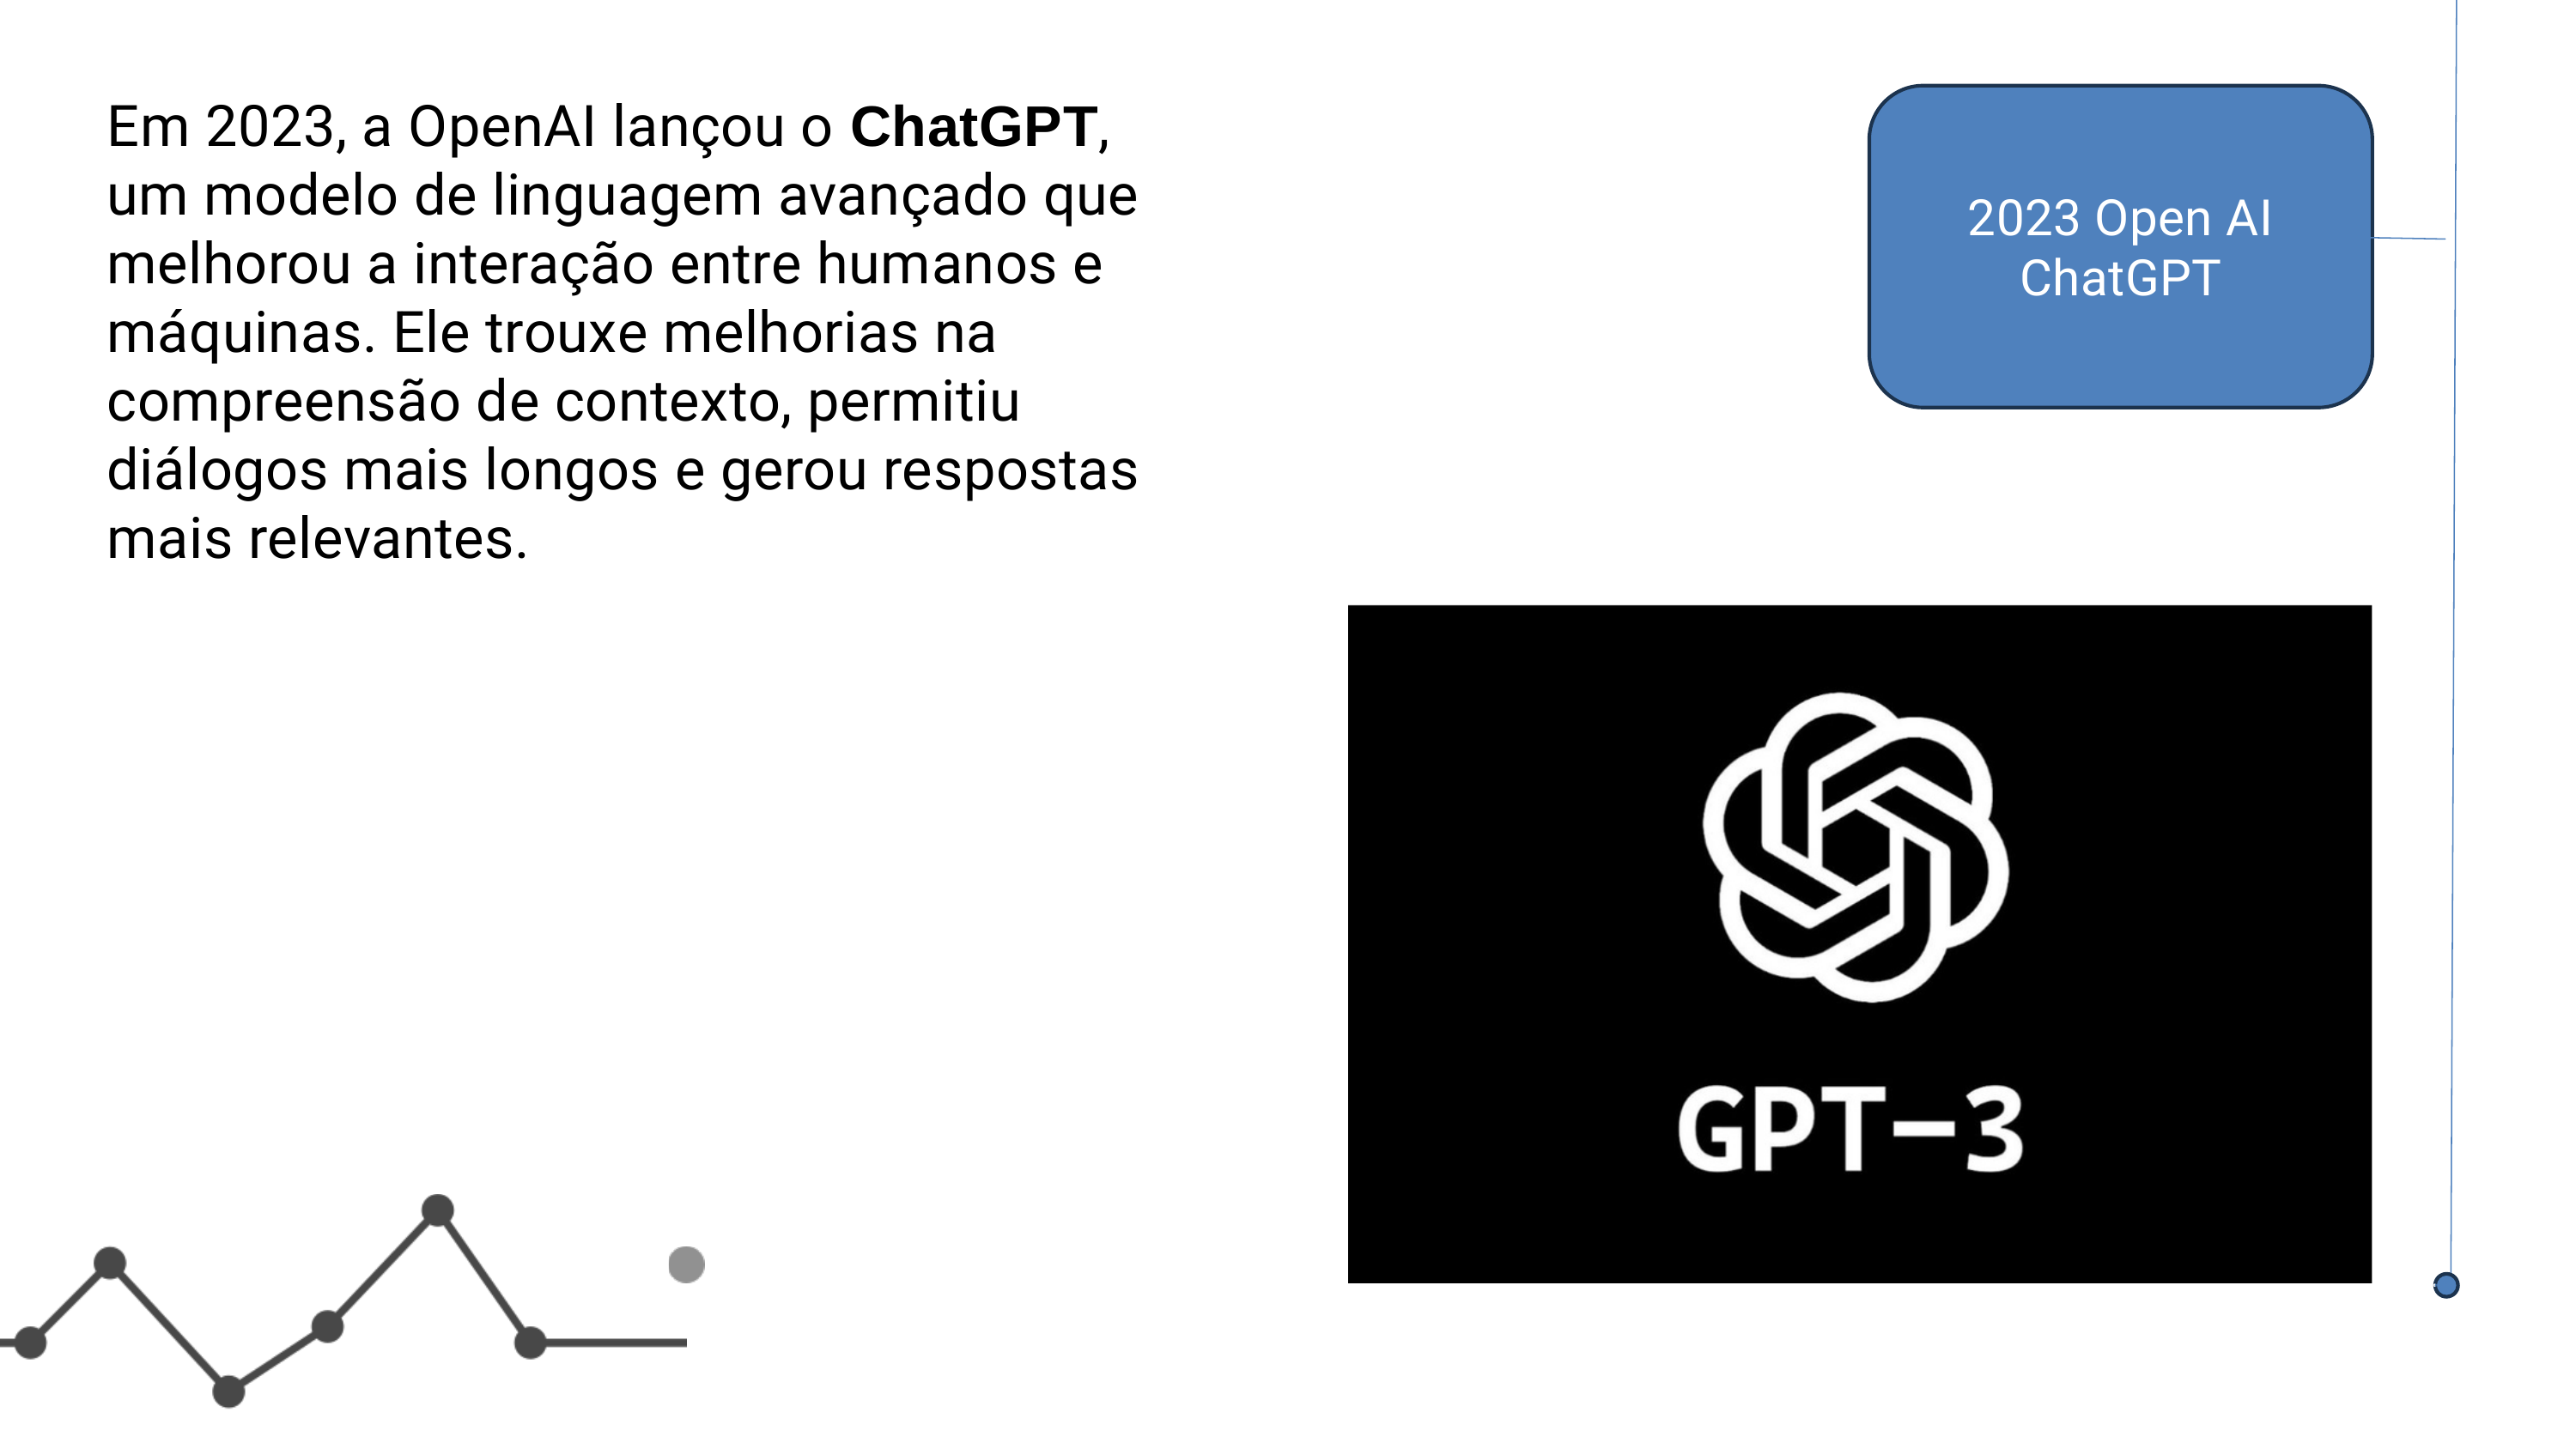

2023 Open AI ChatGPT

Em 2023, a OpenAI lançou o ChatGPT, um modelo de linguagem avançado que melhorou a interação entre humanos e máquinas. Ele trouxe melhorias na compreensão de contexto, permitiu diálogos mais longos e gerou respostas mais relevantes.